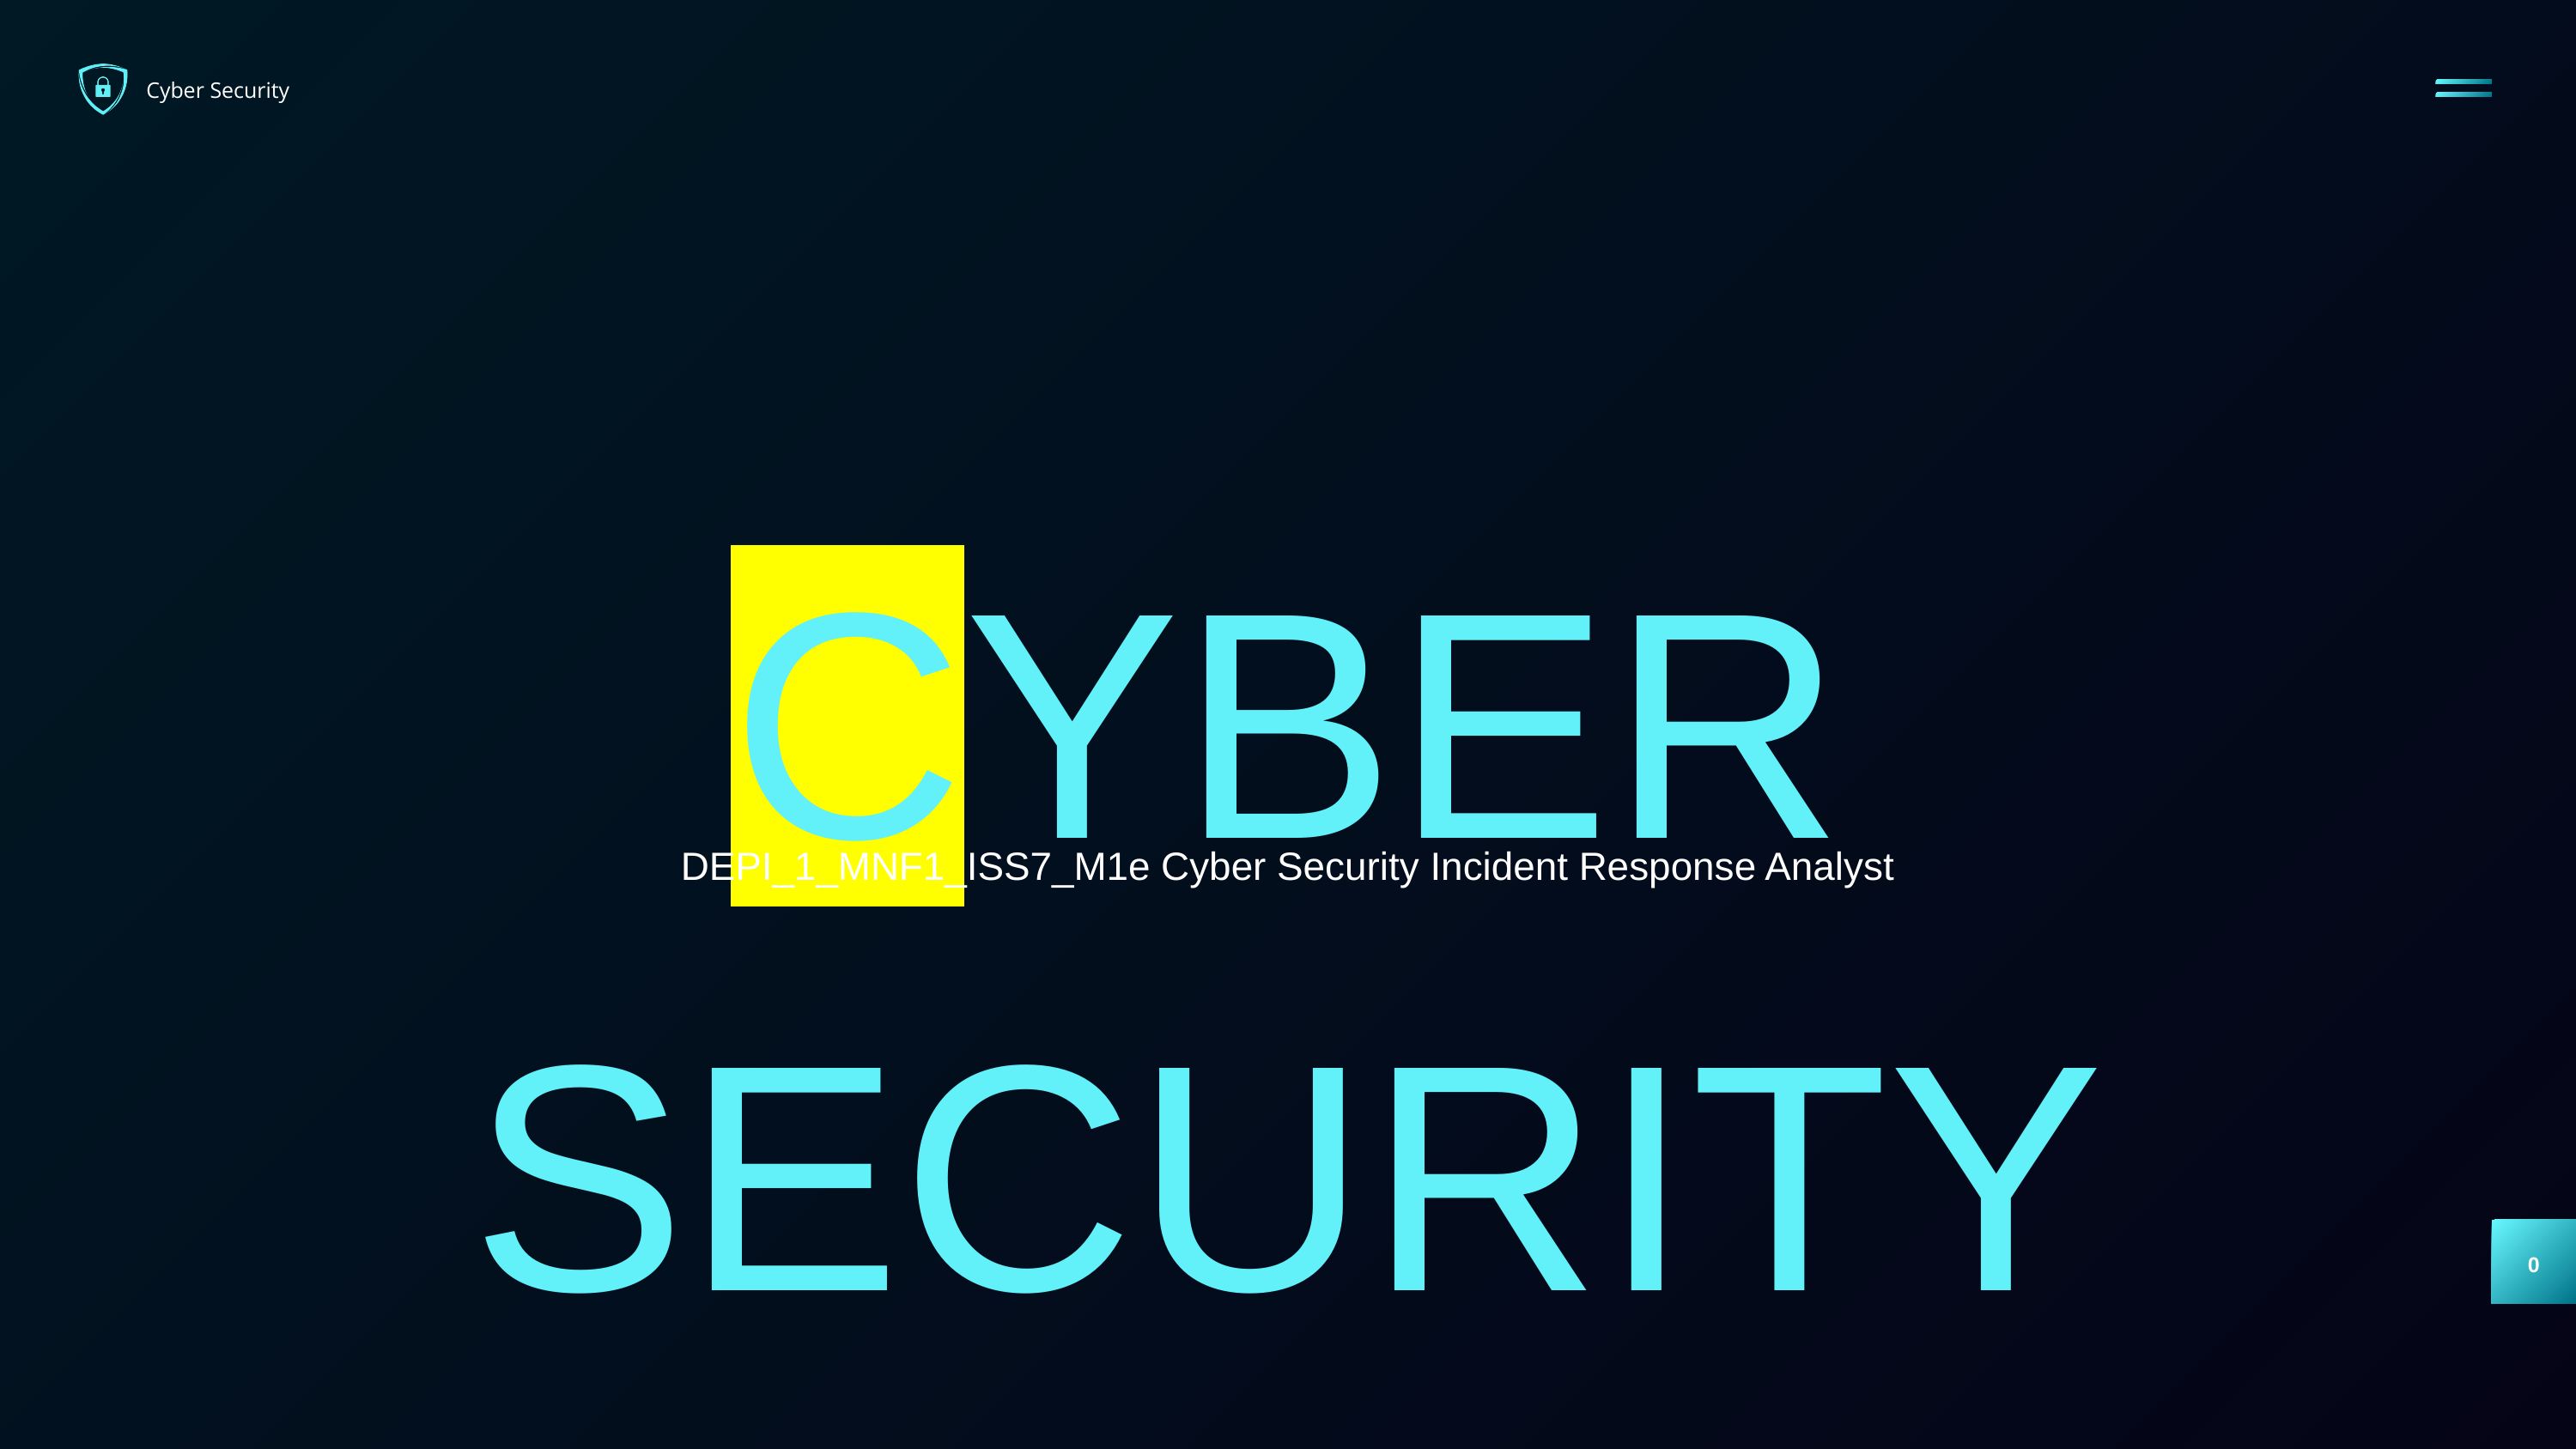

Cyber Security

CYBER SECURITY
DEPI_1_MNF1_ISS7_M1e Cyber Security Incident Response Analyst

0